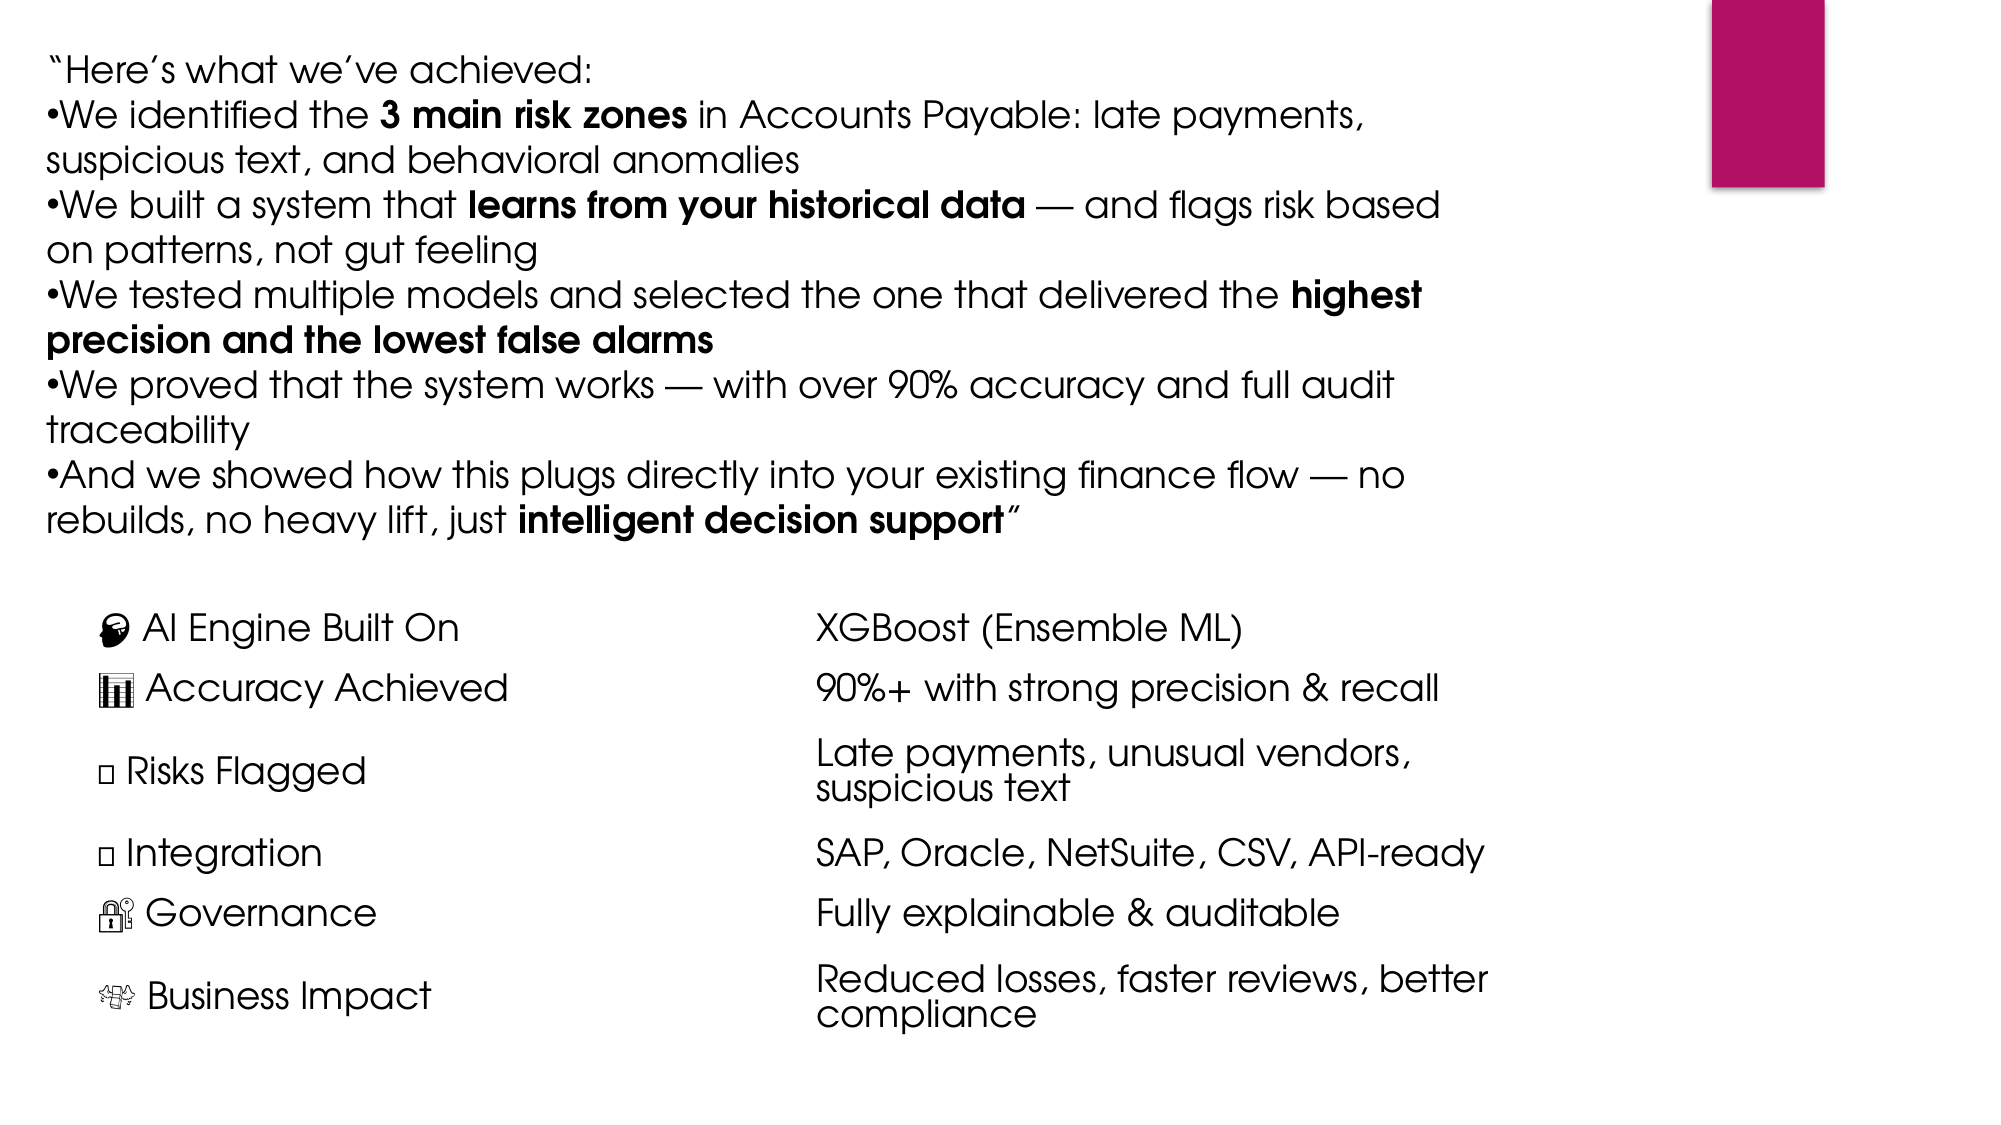

“Here’s what we’ve achieved:
We identified the 3 main risk zones in Accounts Payable: late payments, suspicious text, and behavioral anomalies
We built a system that learns from your historical data — and flags risk based on patterns, not gut feeling
We tested multiple models and selected the one that delivered the highest precision and the lowest false alarms
We proved that the system works — with over 90% accuracy and full audit traceability
And we showed how this plugs directly into your existing finance flow — no rebuilds, no heavy lift, just intelligent decision support”
| 🧠 AI Engine Built On | XGBoost (Ensemble ML) |
| --- | --- |
| 📊 Accuracy Achieved | 90%+ with strong precision & recall |
| 🧾 Risks Flagged | Late payments, unusual vendors, suspicious text |
| 🧩 Integration | SAP, Oracle, NetSuite, CSV, API-ready |
| 🔐 Governance | Fully explainable & auditable |
| 💸 Business Impact | Reduced losses, faster reviews, better compliance |